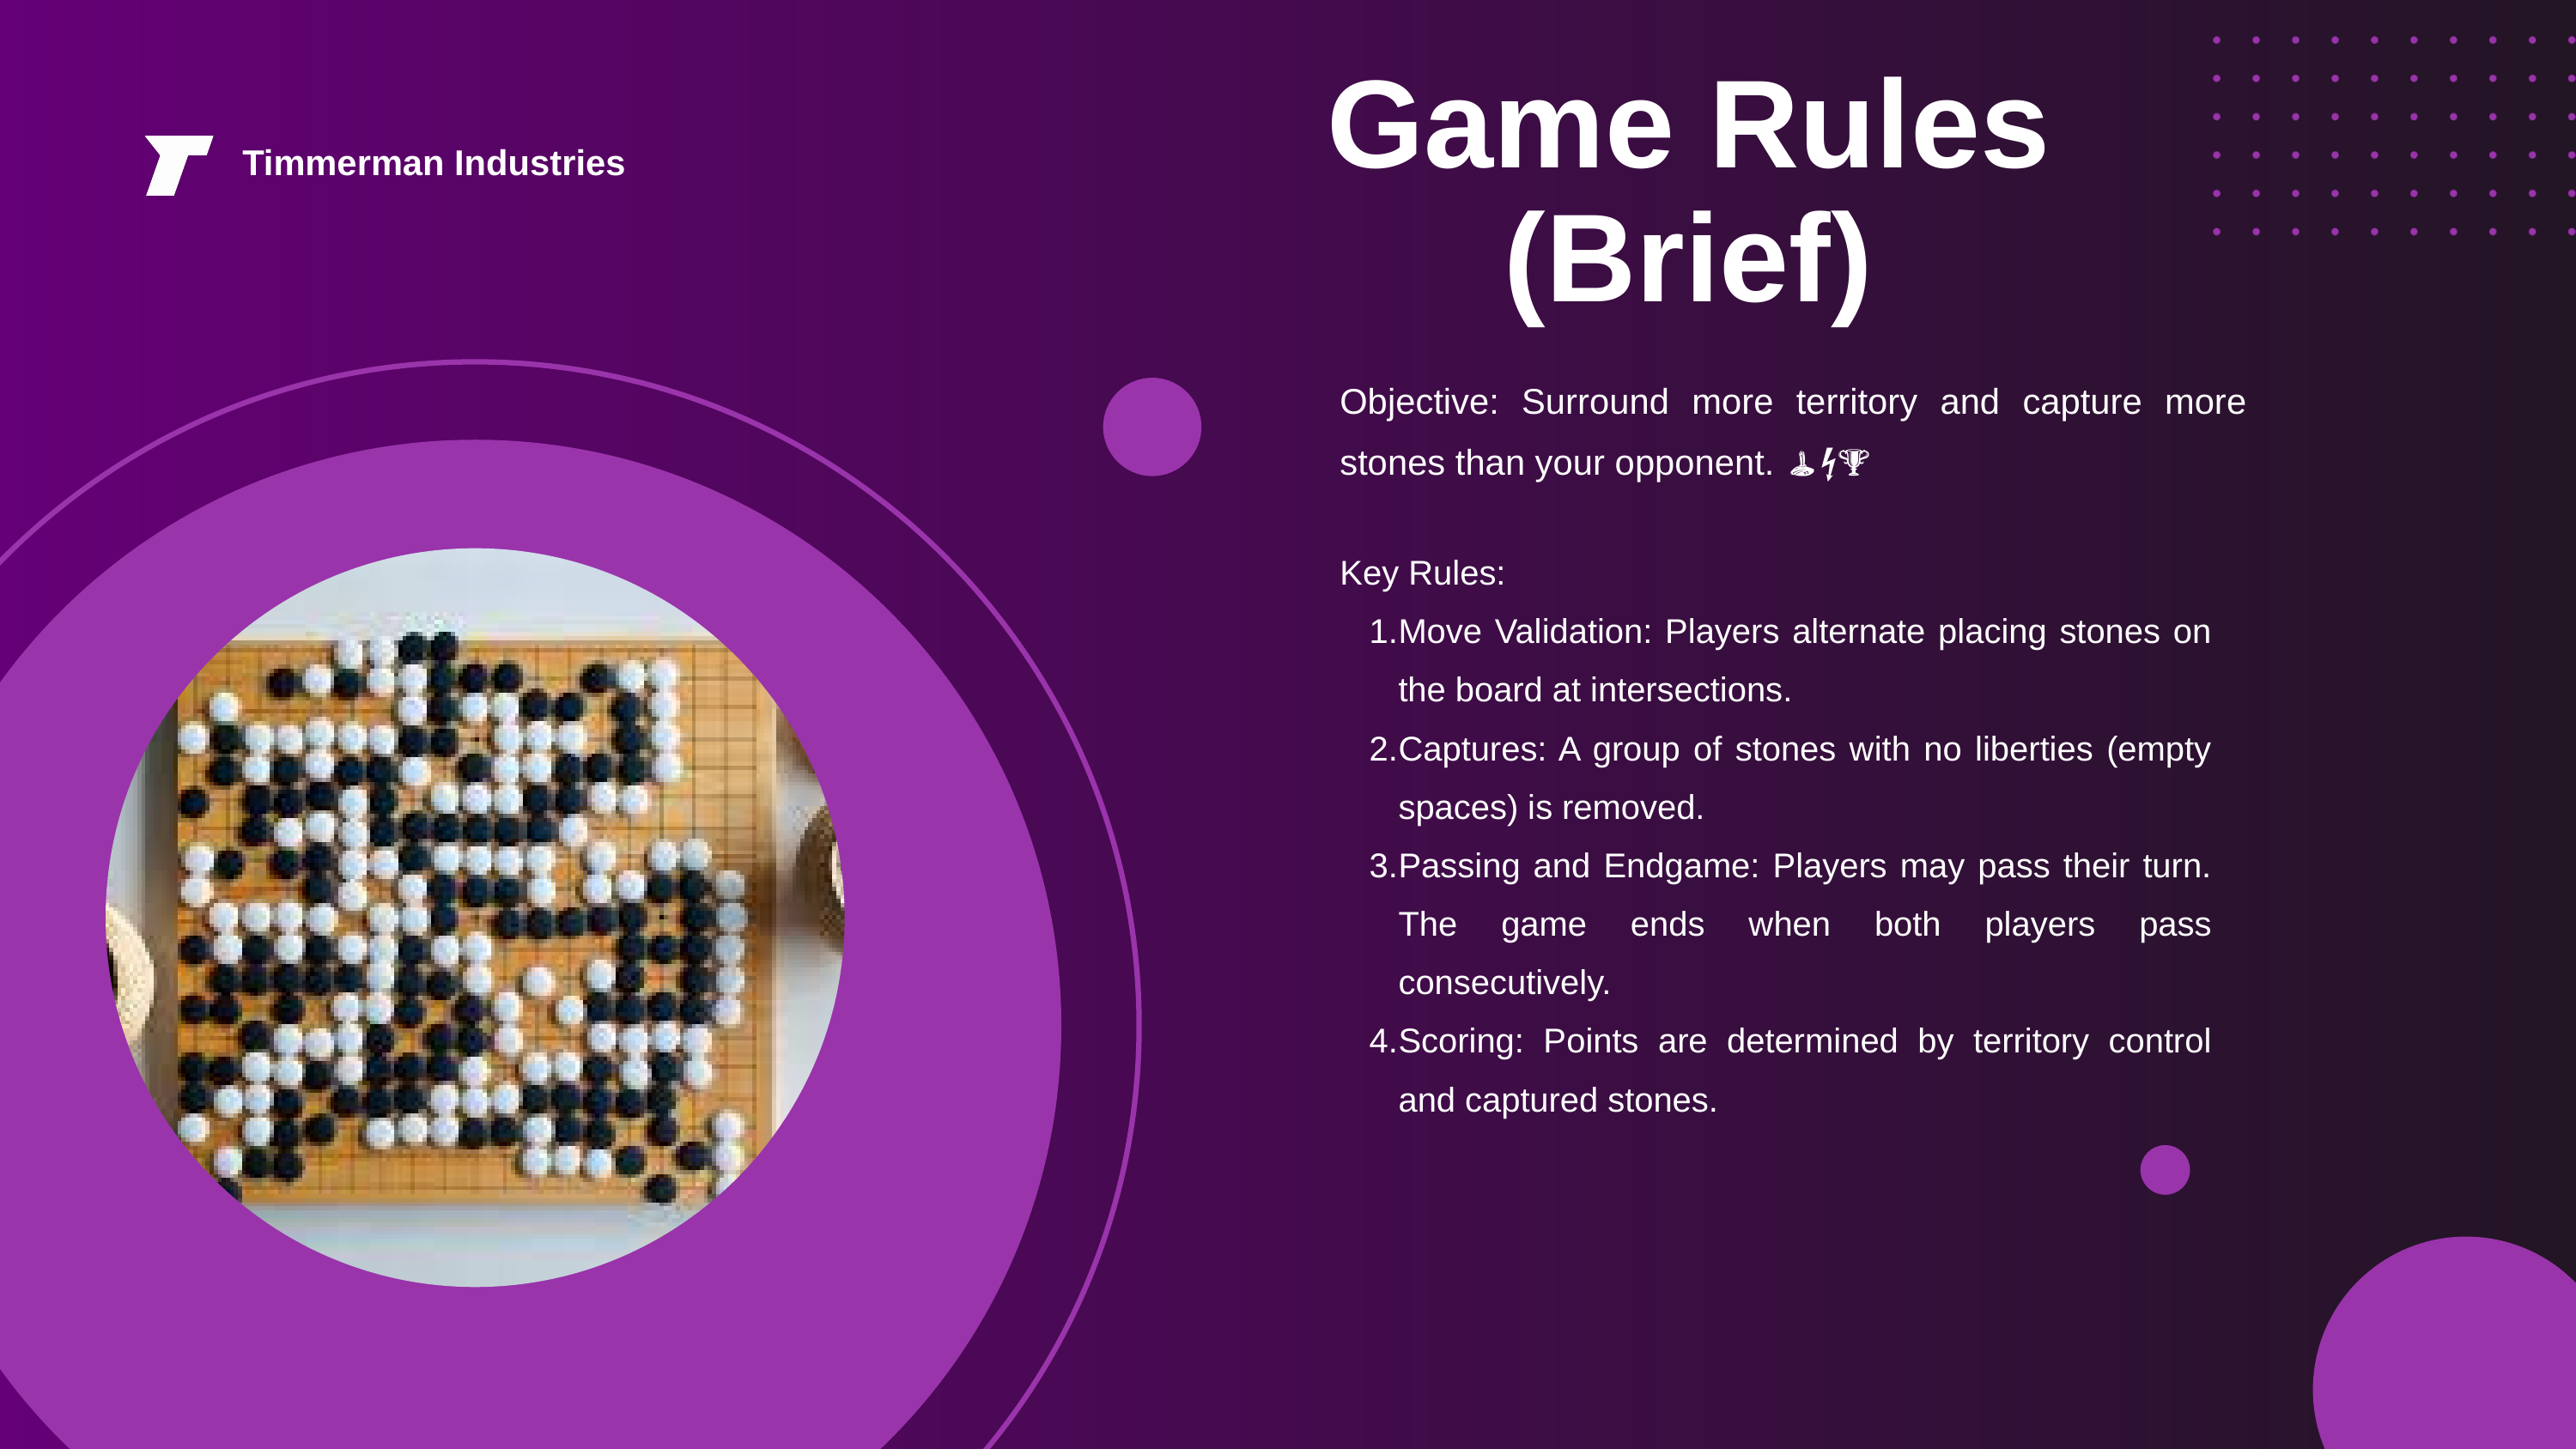

Game Rules (Brief)

Timmerman Industries
Objective: Surround more territory and capture more stones than your opponent. 🕹️⚡🏆

Key Rules:
Move Validation: Players alternate placing stones on the board at intersections.
Captures: A group of stones with no liberties (empty spaces) is removed.
Passing and Endgame: Players may pass their turn. The game ends when both players pass consecutively.
Scoring: Points are determined by territory control and captured stones.